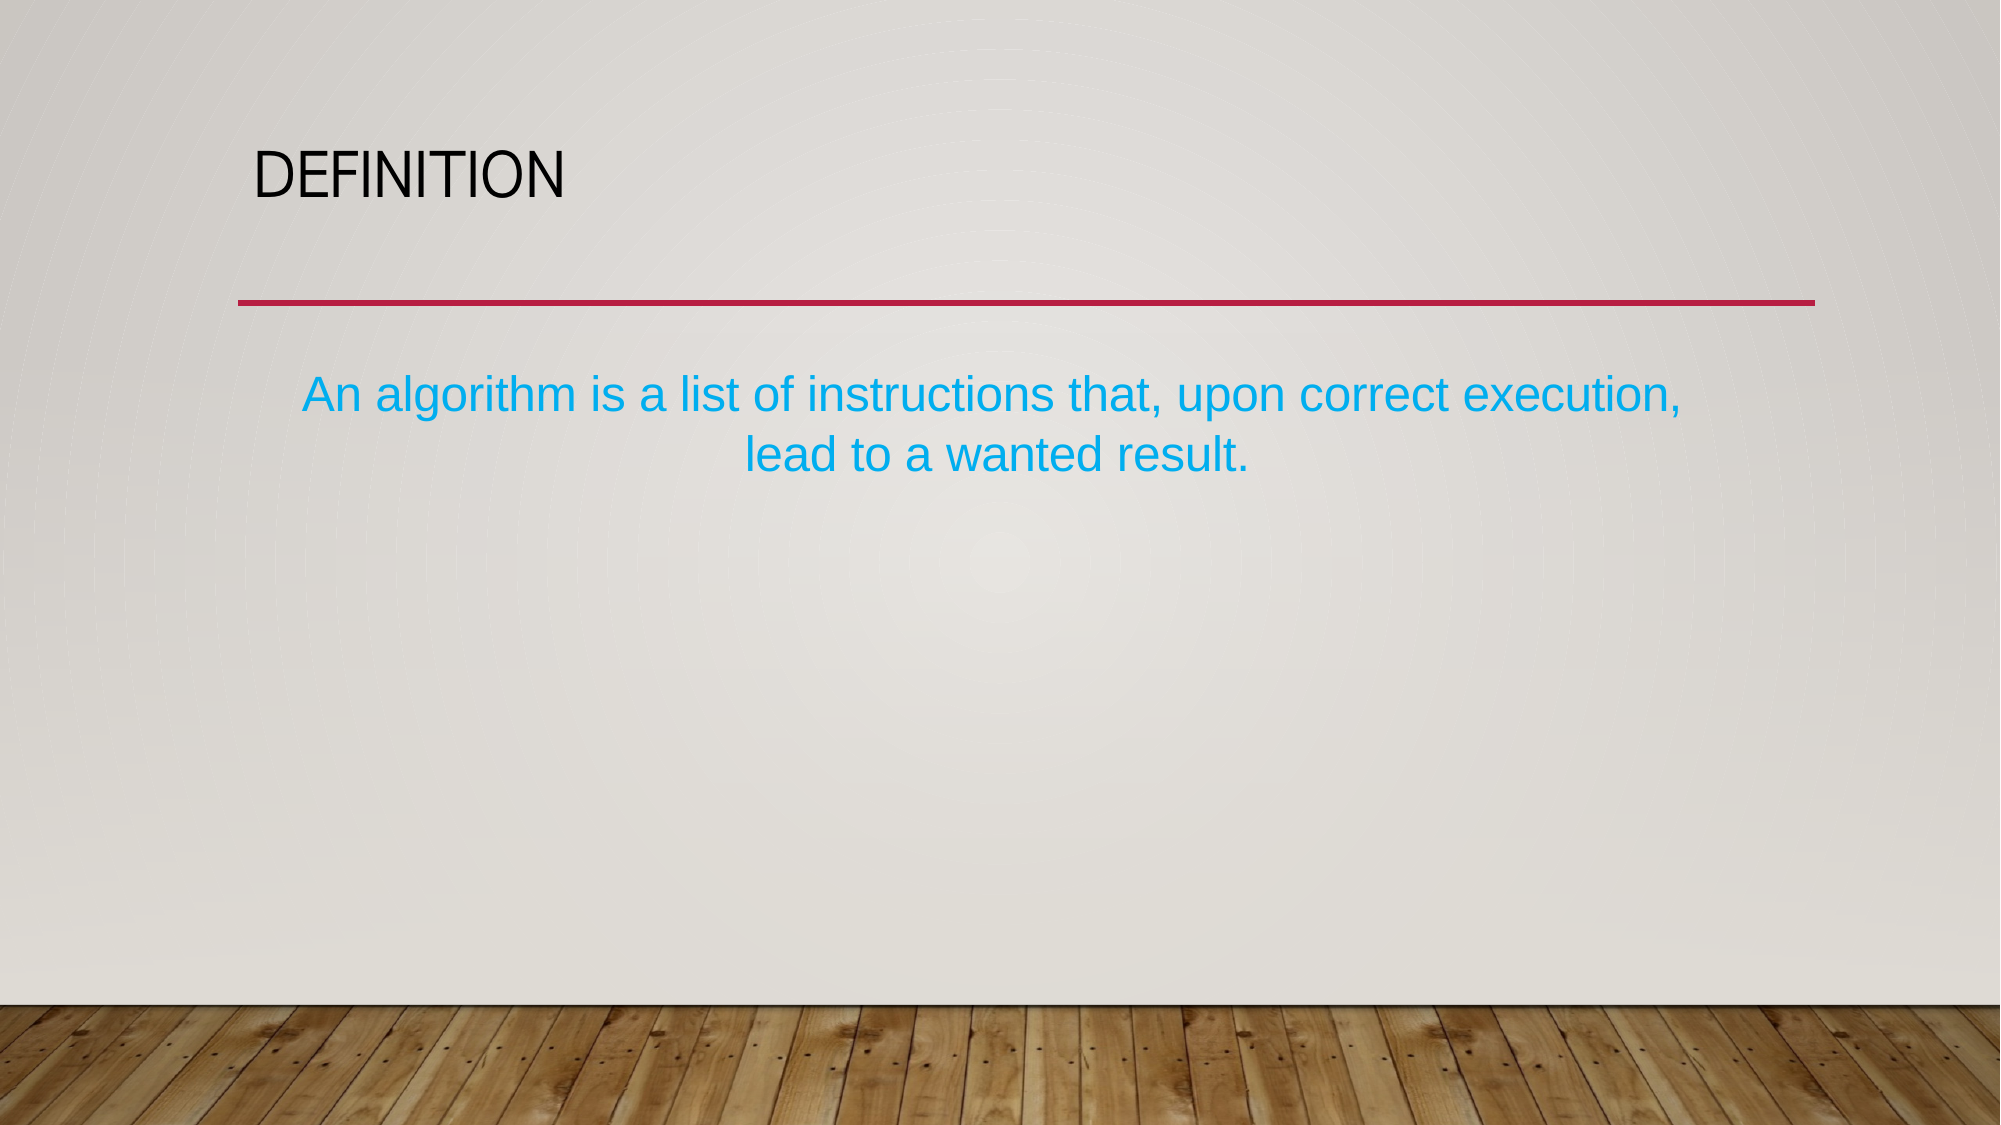

# Definition
An algorithm is a list of instructions that, upon correct execution,  lead to a wanted result.